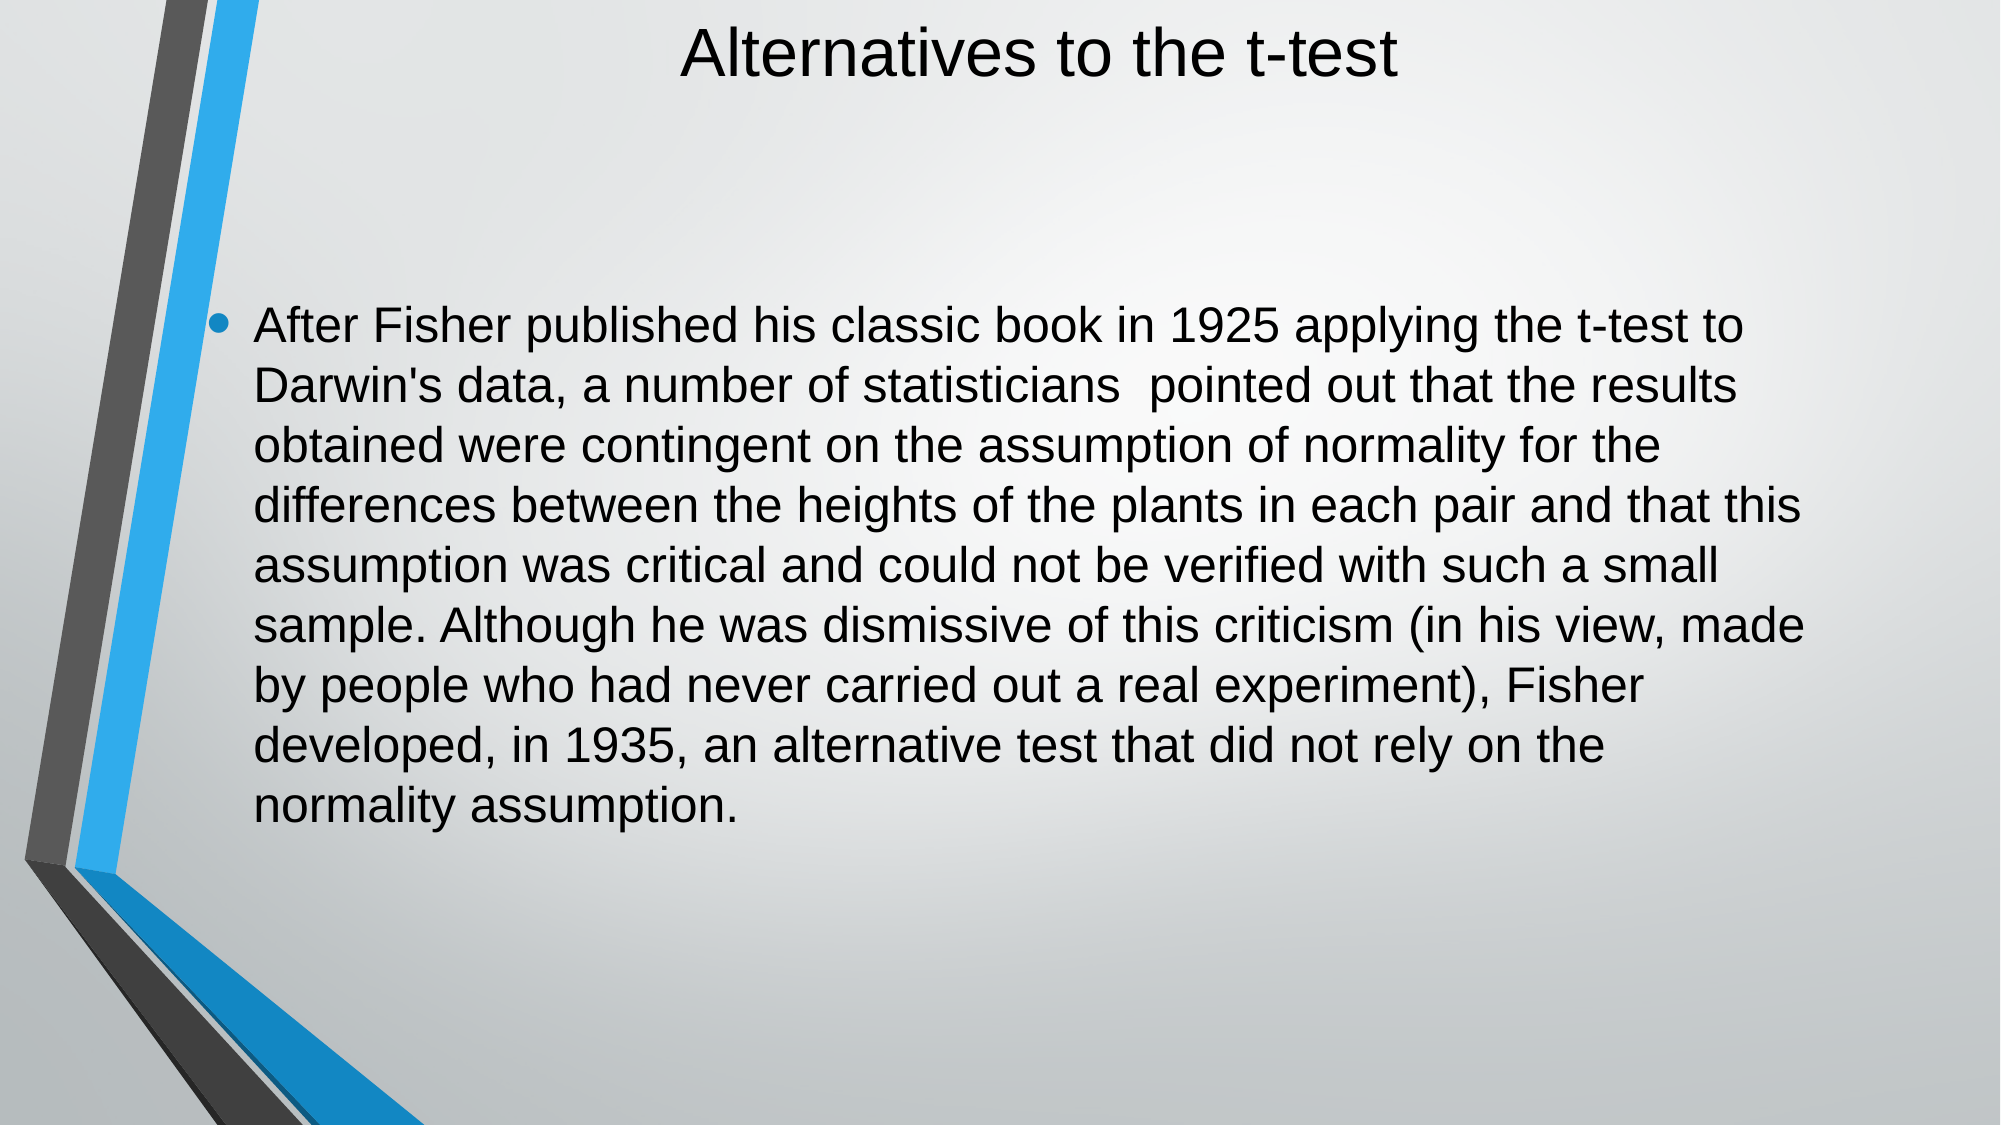

# Alternatives to the t-test
After Fisher published his classic book in 1925 applying the t-test to Darwin's data, a number of statisticians  pointed out that the results obtained were contingent on the assumption of normality for the differences between the heights of the plants in each pair and that this assumption was critical and could not be verified with such a small sample. Although he was dismissive of this criticism (in his view, made by people who had never carried out a real experiment), Fisher developed, in 1935, an alternative test that did not rely on the normality assumption.